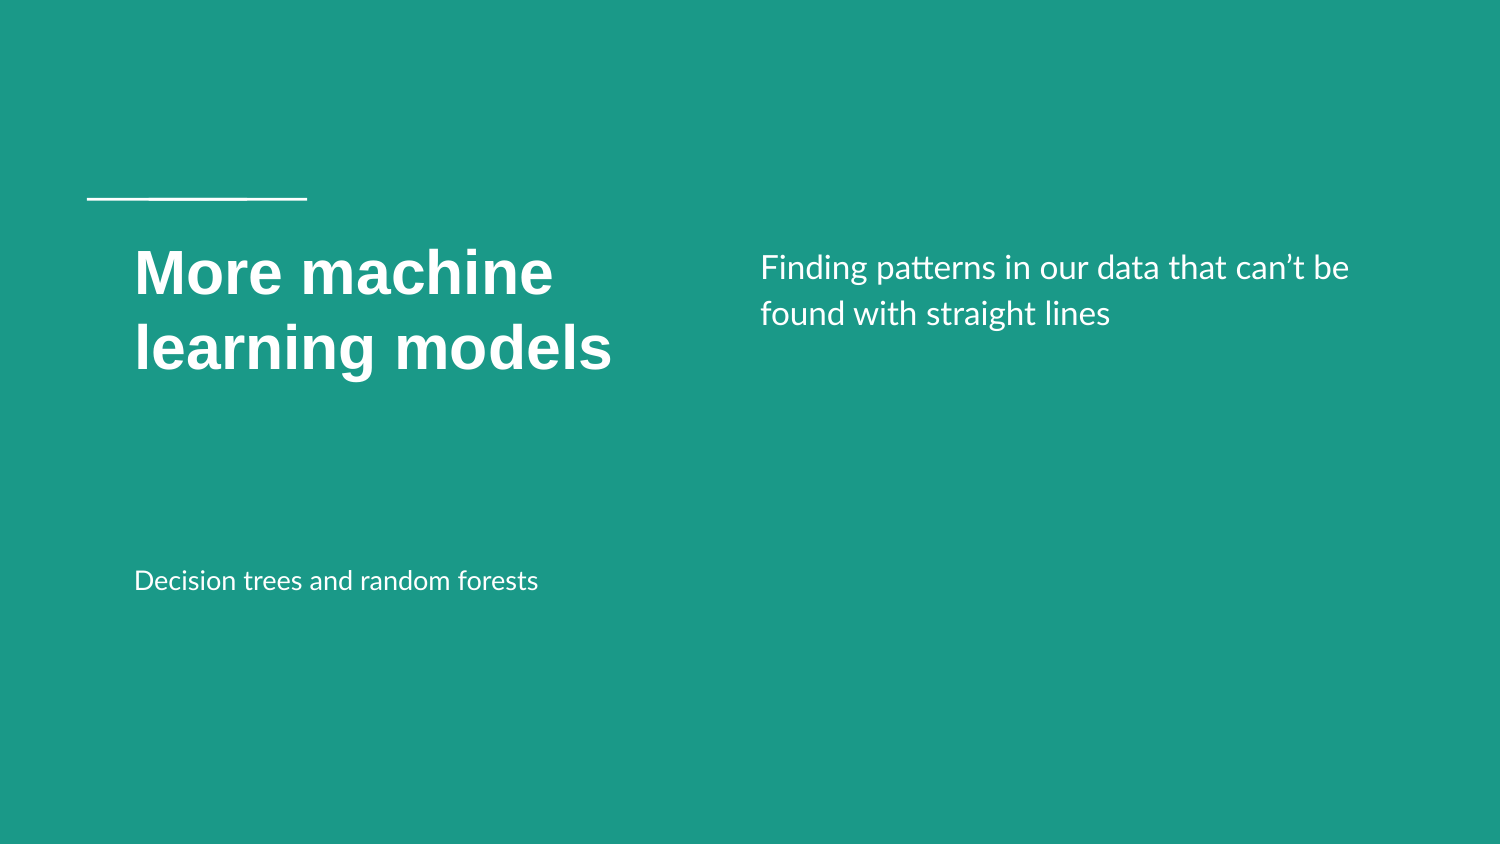

# More machine learning models
Finding patterns in our data that can’t be found with straight lines

Decision trees and random forests